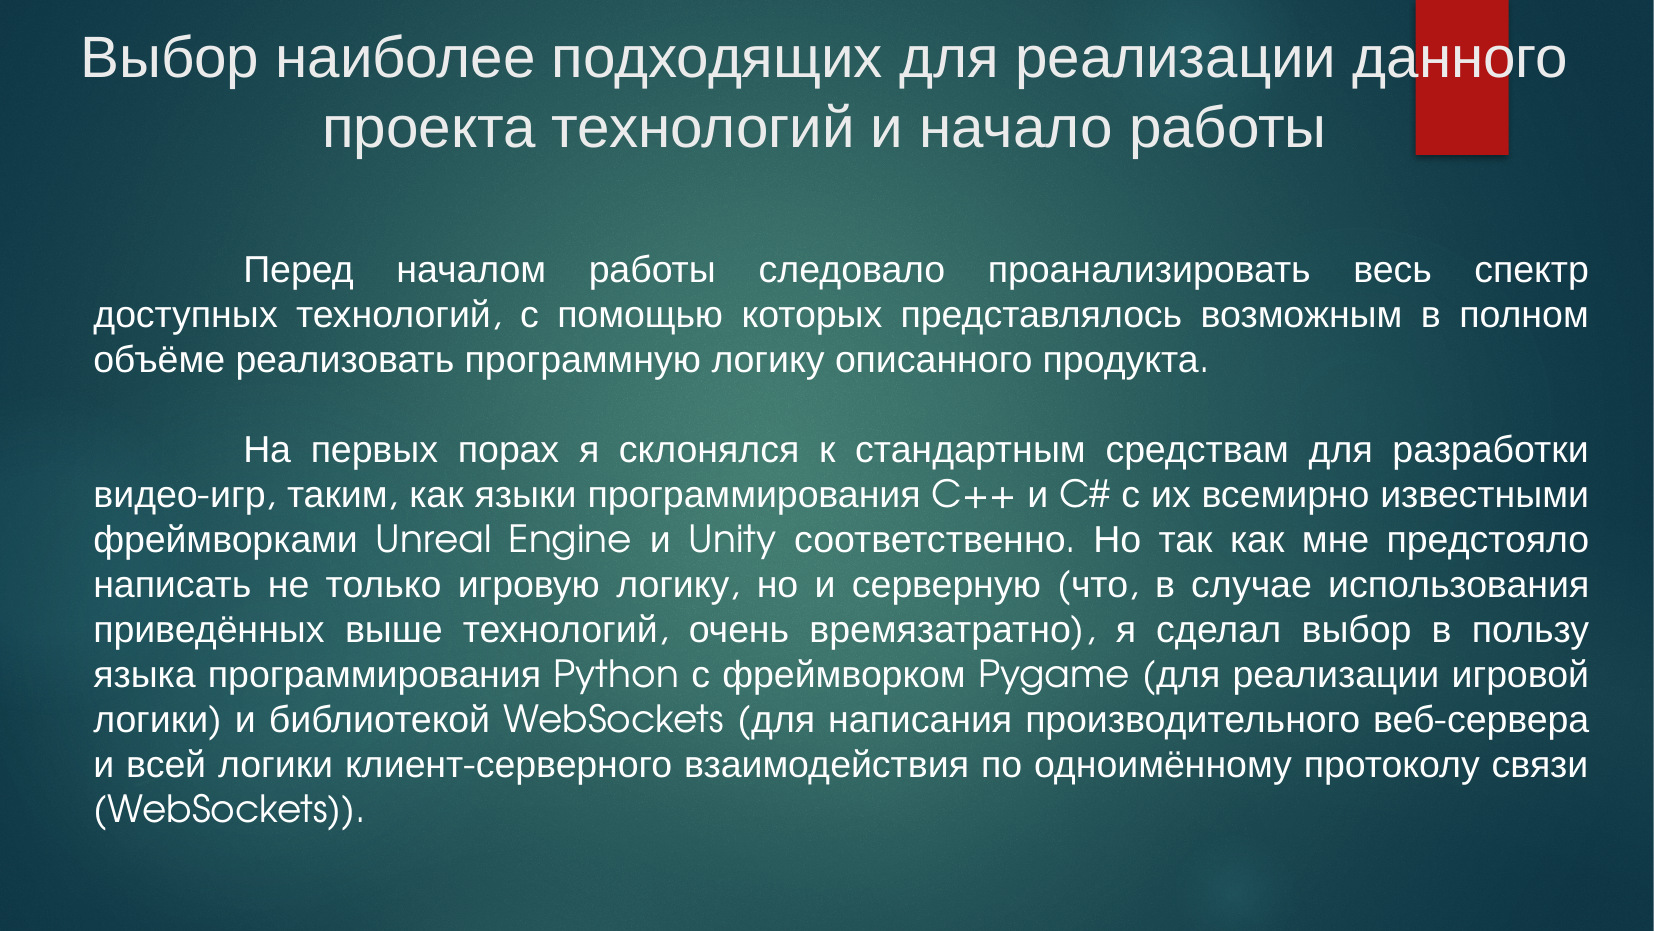

# Выбор наиболее подходящих для реализации данного проекта технологий и начало работы
	Перед началом работы следовало проанализировать весь спектр доступных технологий, с помощью которых представлялось возможным в полном объёме реализовать программную логику описанного продукта.

	На первых порах я склонялся к стандартным средствам для разработки видео-игр, таким, как языки программирования C++ и C# с их всемирно известными фреймворками Unreal Engine и Unity соответственно. Но так как мне предстояло написать не только игровую логику, но и серверную (что, в случае использования приведённых выше технологий, очень времязатратно), я сделал выбор в пользу языка программирования Python с фреймворком Pygame (для реализации игровой логики) и библиотекой WebSockets (для написания производительного веб-сервера и всей логики клиент-серверного взаимодействия по одноимённому протоколу связи (WebSockets)).